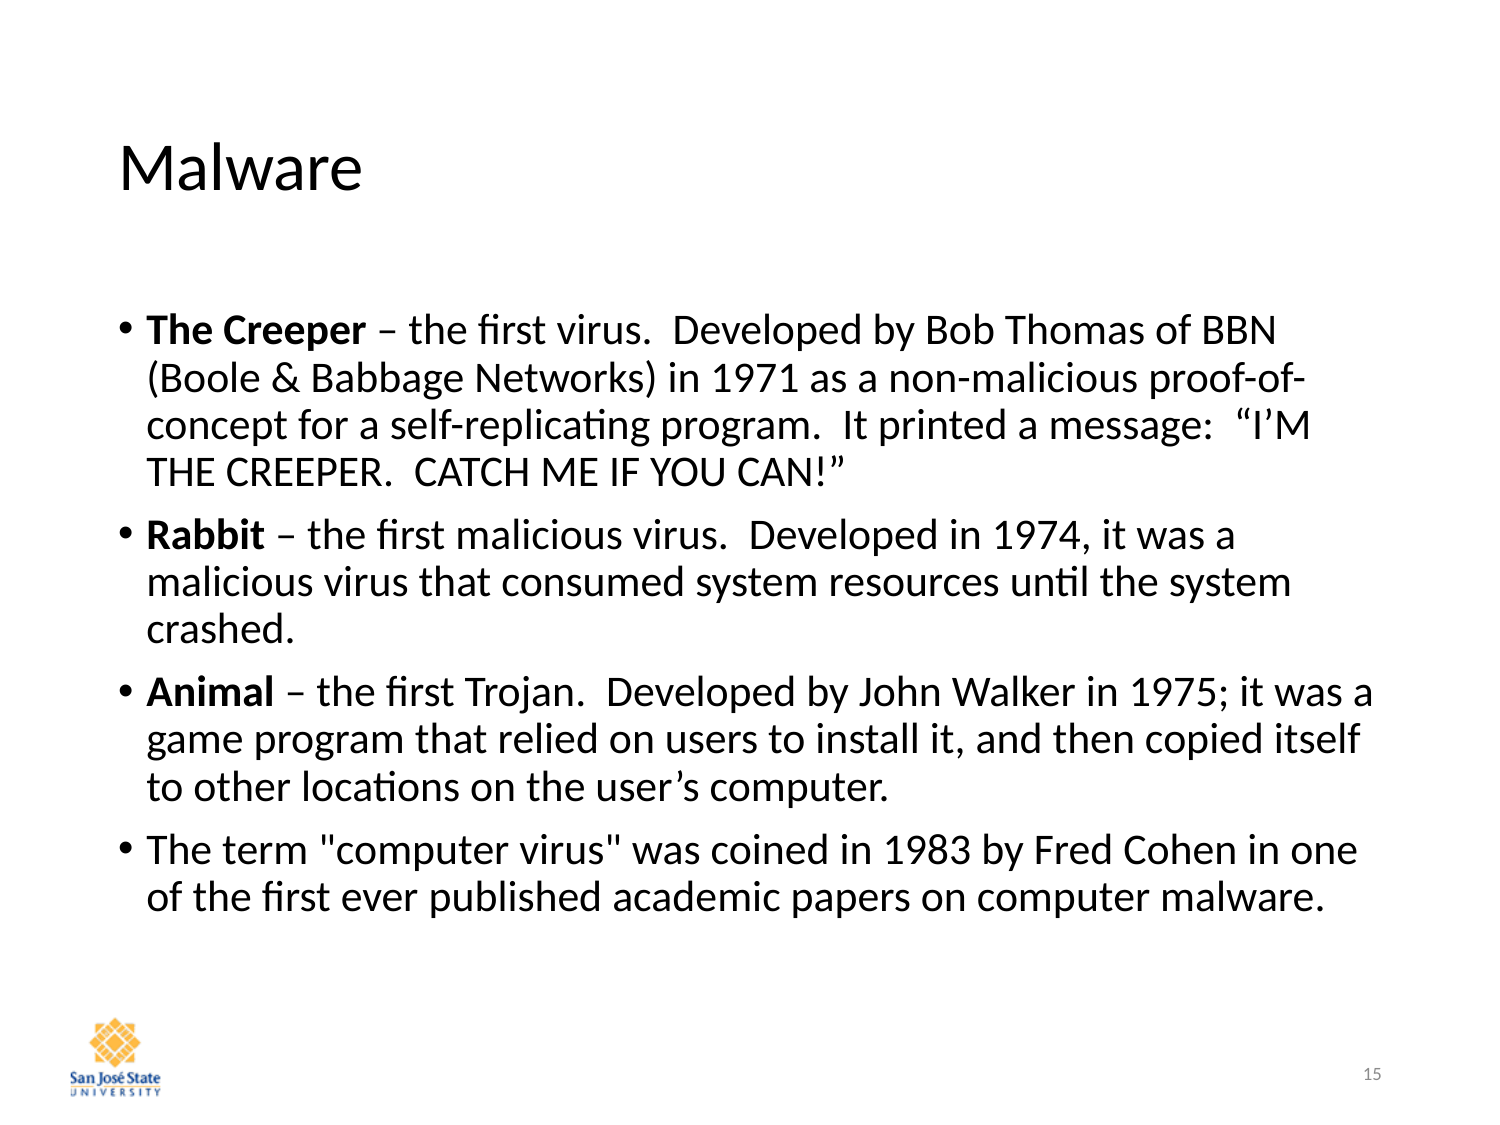

# Malware
The Creeper – the first virus.  Developed by Bob Thomas of BBN (Boole & Babbage Networks) in 1971 as a non-malicious proof-of-concept for a self-replicating program.  It printed a message:  “I’M THE CREEPER.  CATCH ME IF YOU CAN!”
Rabbit – the first malicious virus.  Developed in 1974, it was a malicious virus that consumed system resources until the system crashed.
Animal – the first Trojan.  Developed by John Walker in 1975; it was a game program that relied on users to install it, and then copied itself to other locations on the user’s computer.
The term "computer virus" was coined in 1983 by Fred Cohen in one of the first ever published academic papers on computer malware.

15